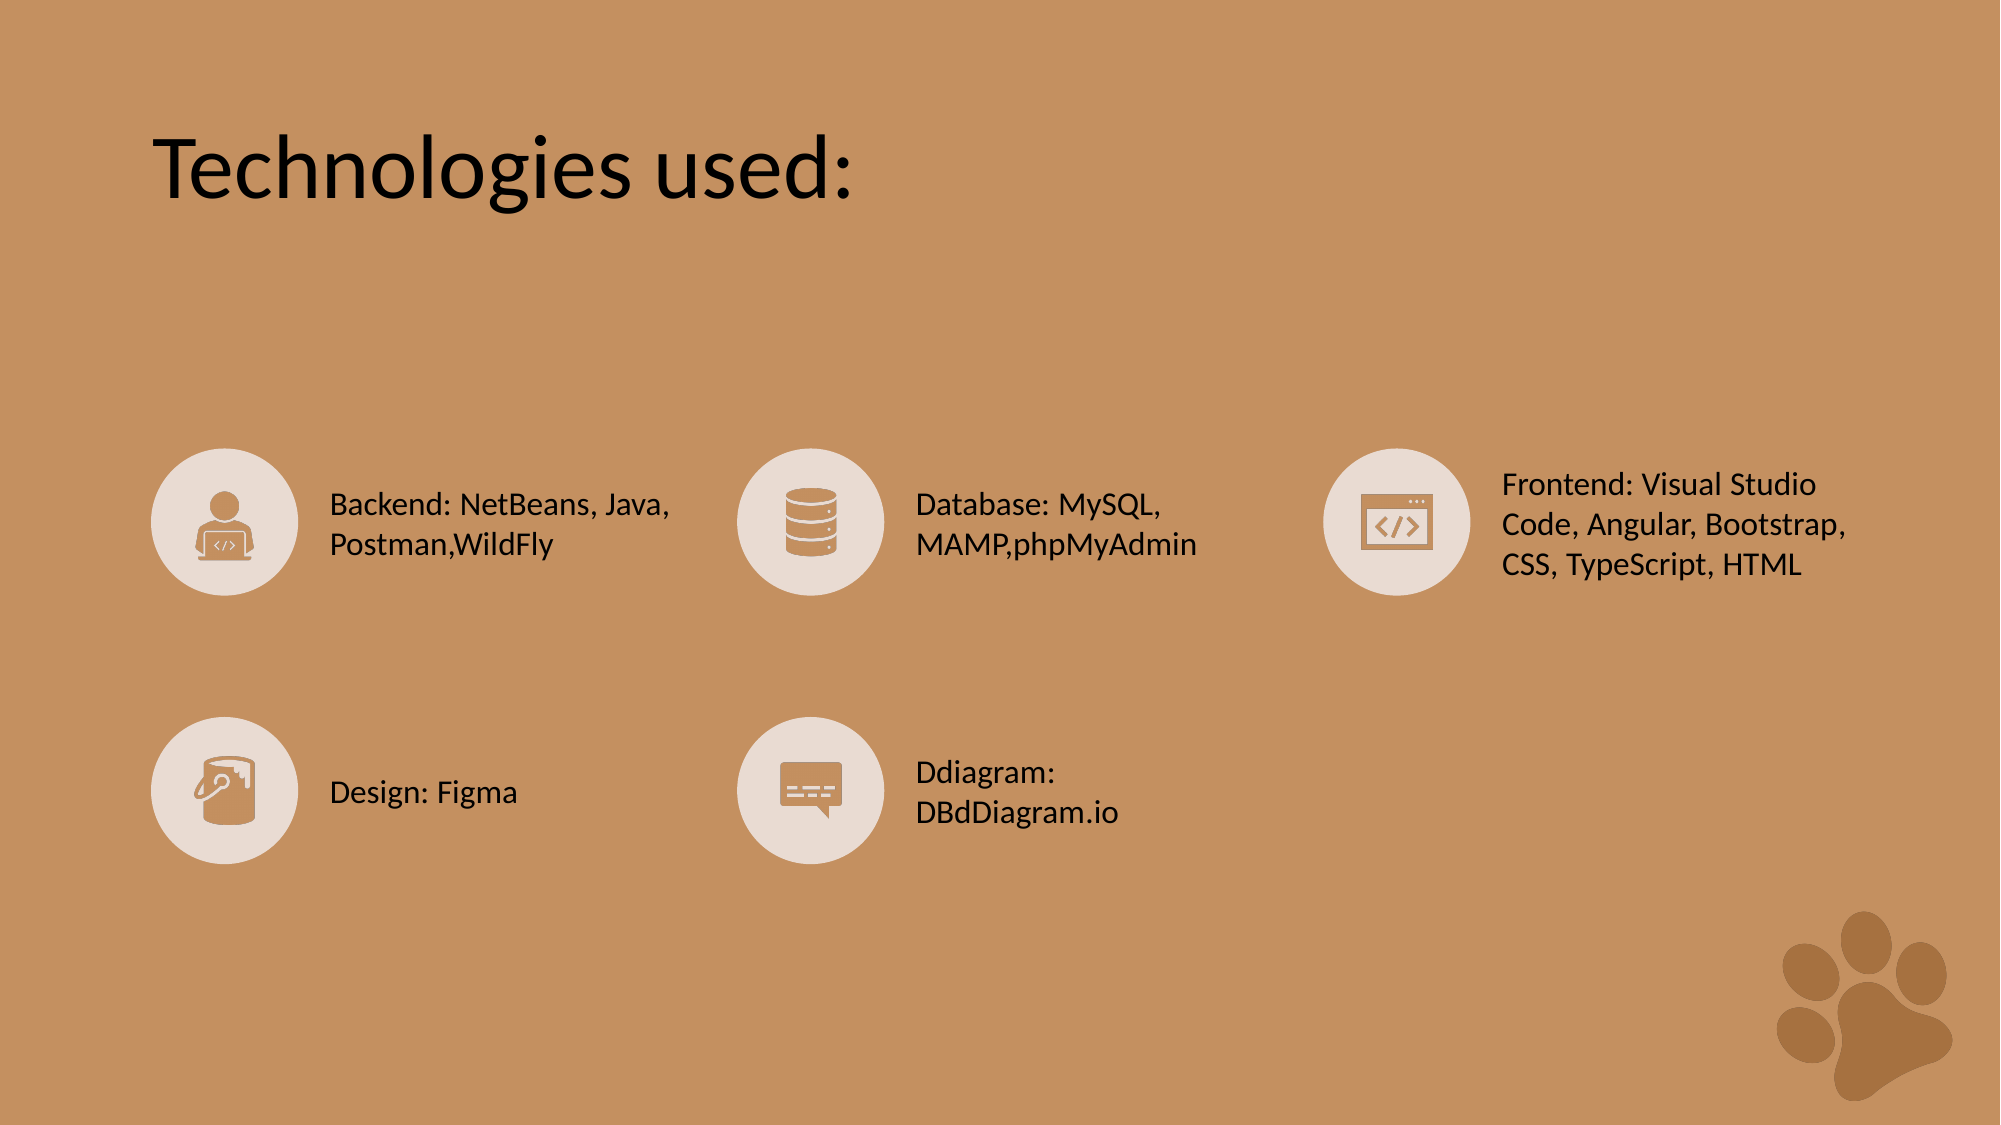

# Technologies used:
Backend: NetBeans, Java, Postman,WildFly
Database: MySQL, MAMP,phpMyAdmin
Frontend: Visual Studio Code, Angular, Bootstrap, CSS, TypeScript, HTML
Design: Figma
Ddiagram: DBdDiagram.io